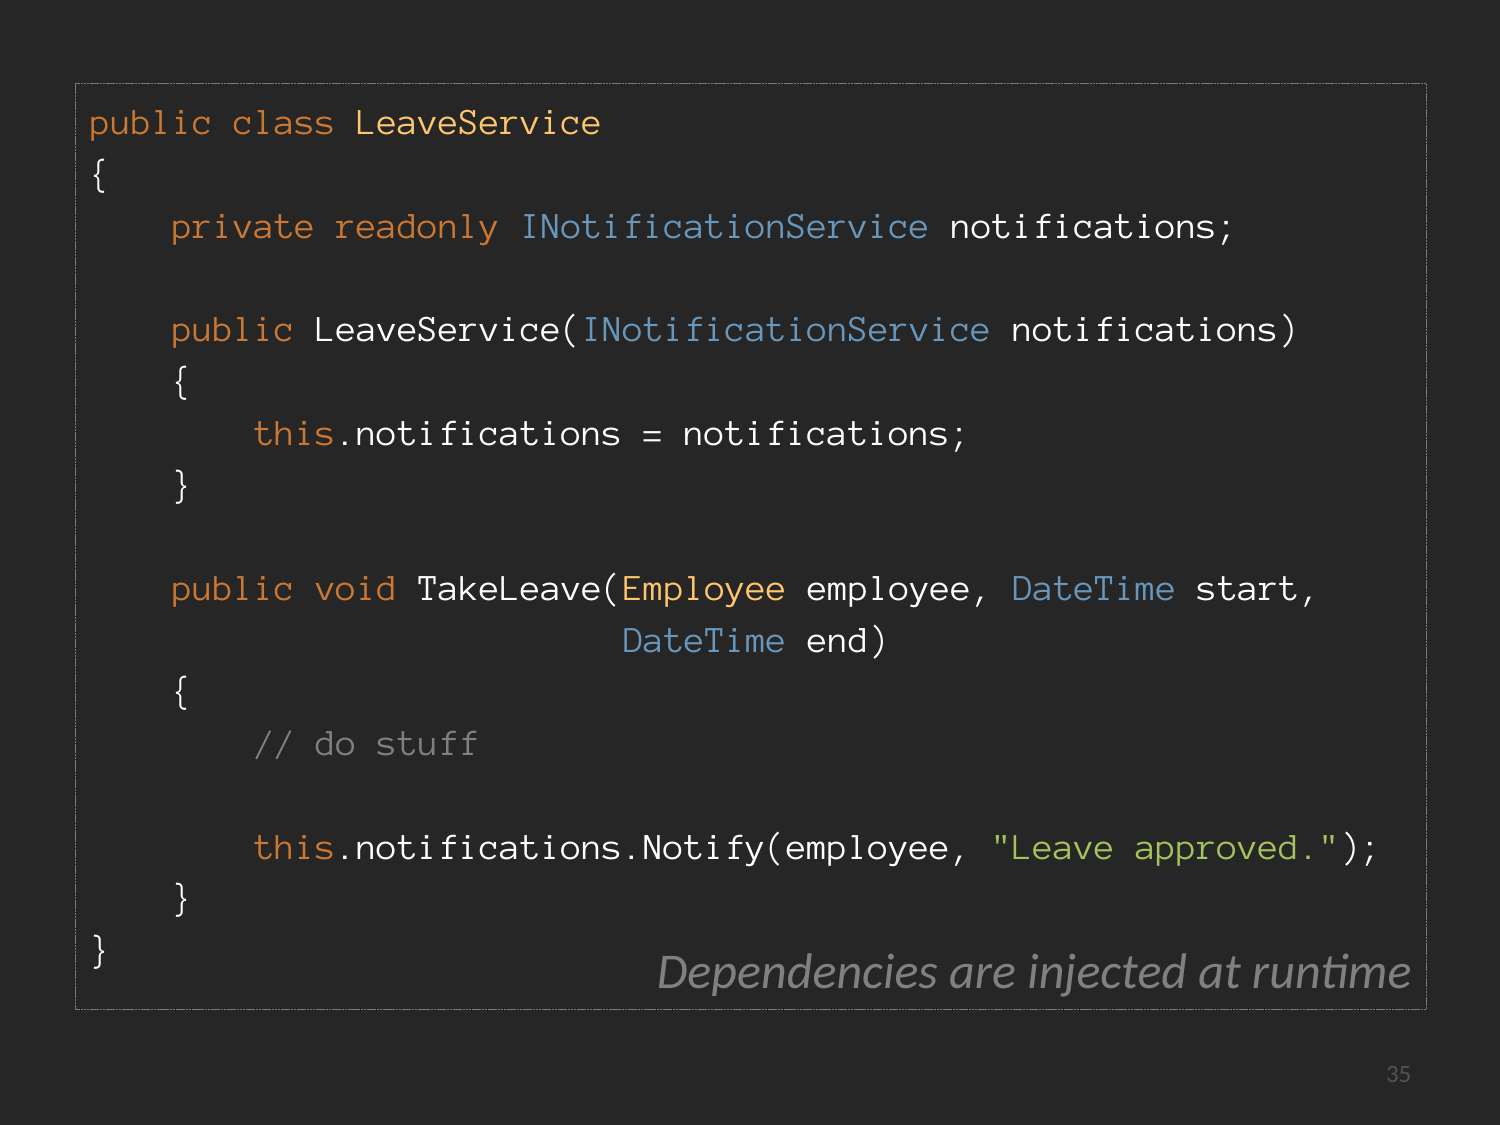

public class LeaveService
{
    private readonly INotificationService notifications;

    public LeaveService(INotificationService notifications)
    {
        this.notifications = notifications;
    }

    public void TakeLeave(Employee employee, DateTime start,
                          DateTime end)
    {
        // do stuff

        this.notifications.Notify(employee, "Leave approved.");
    }
}

Dependencies are injected at runtime